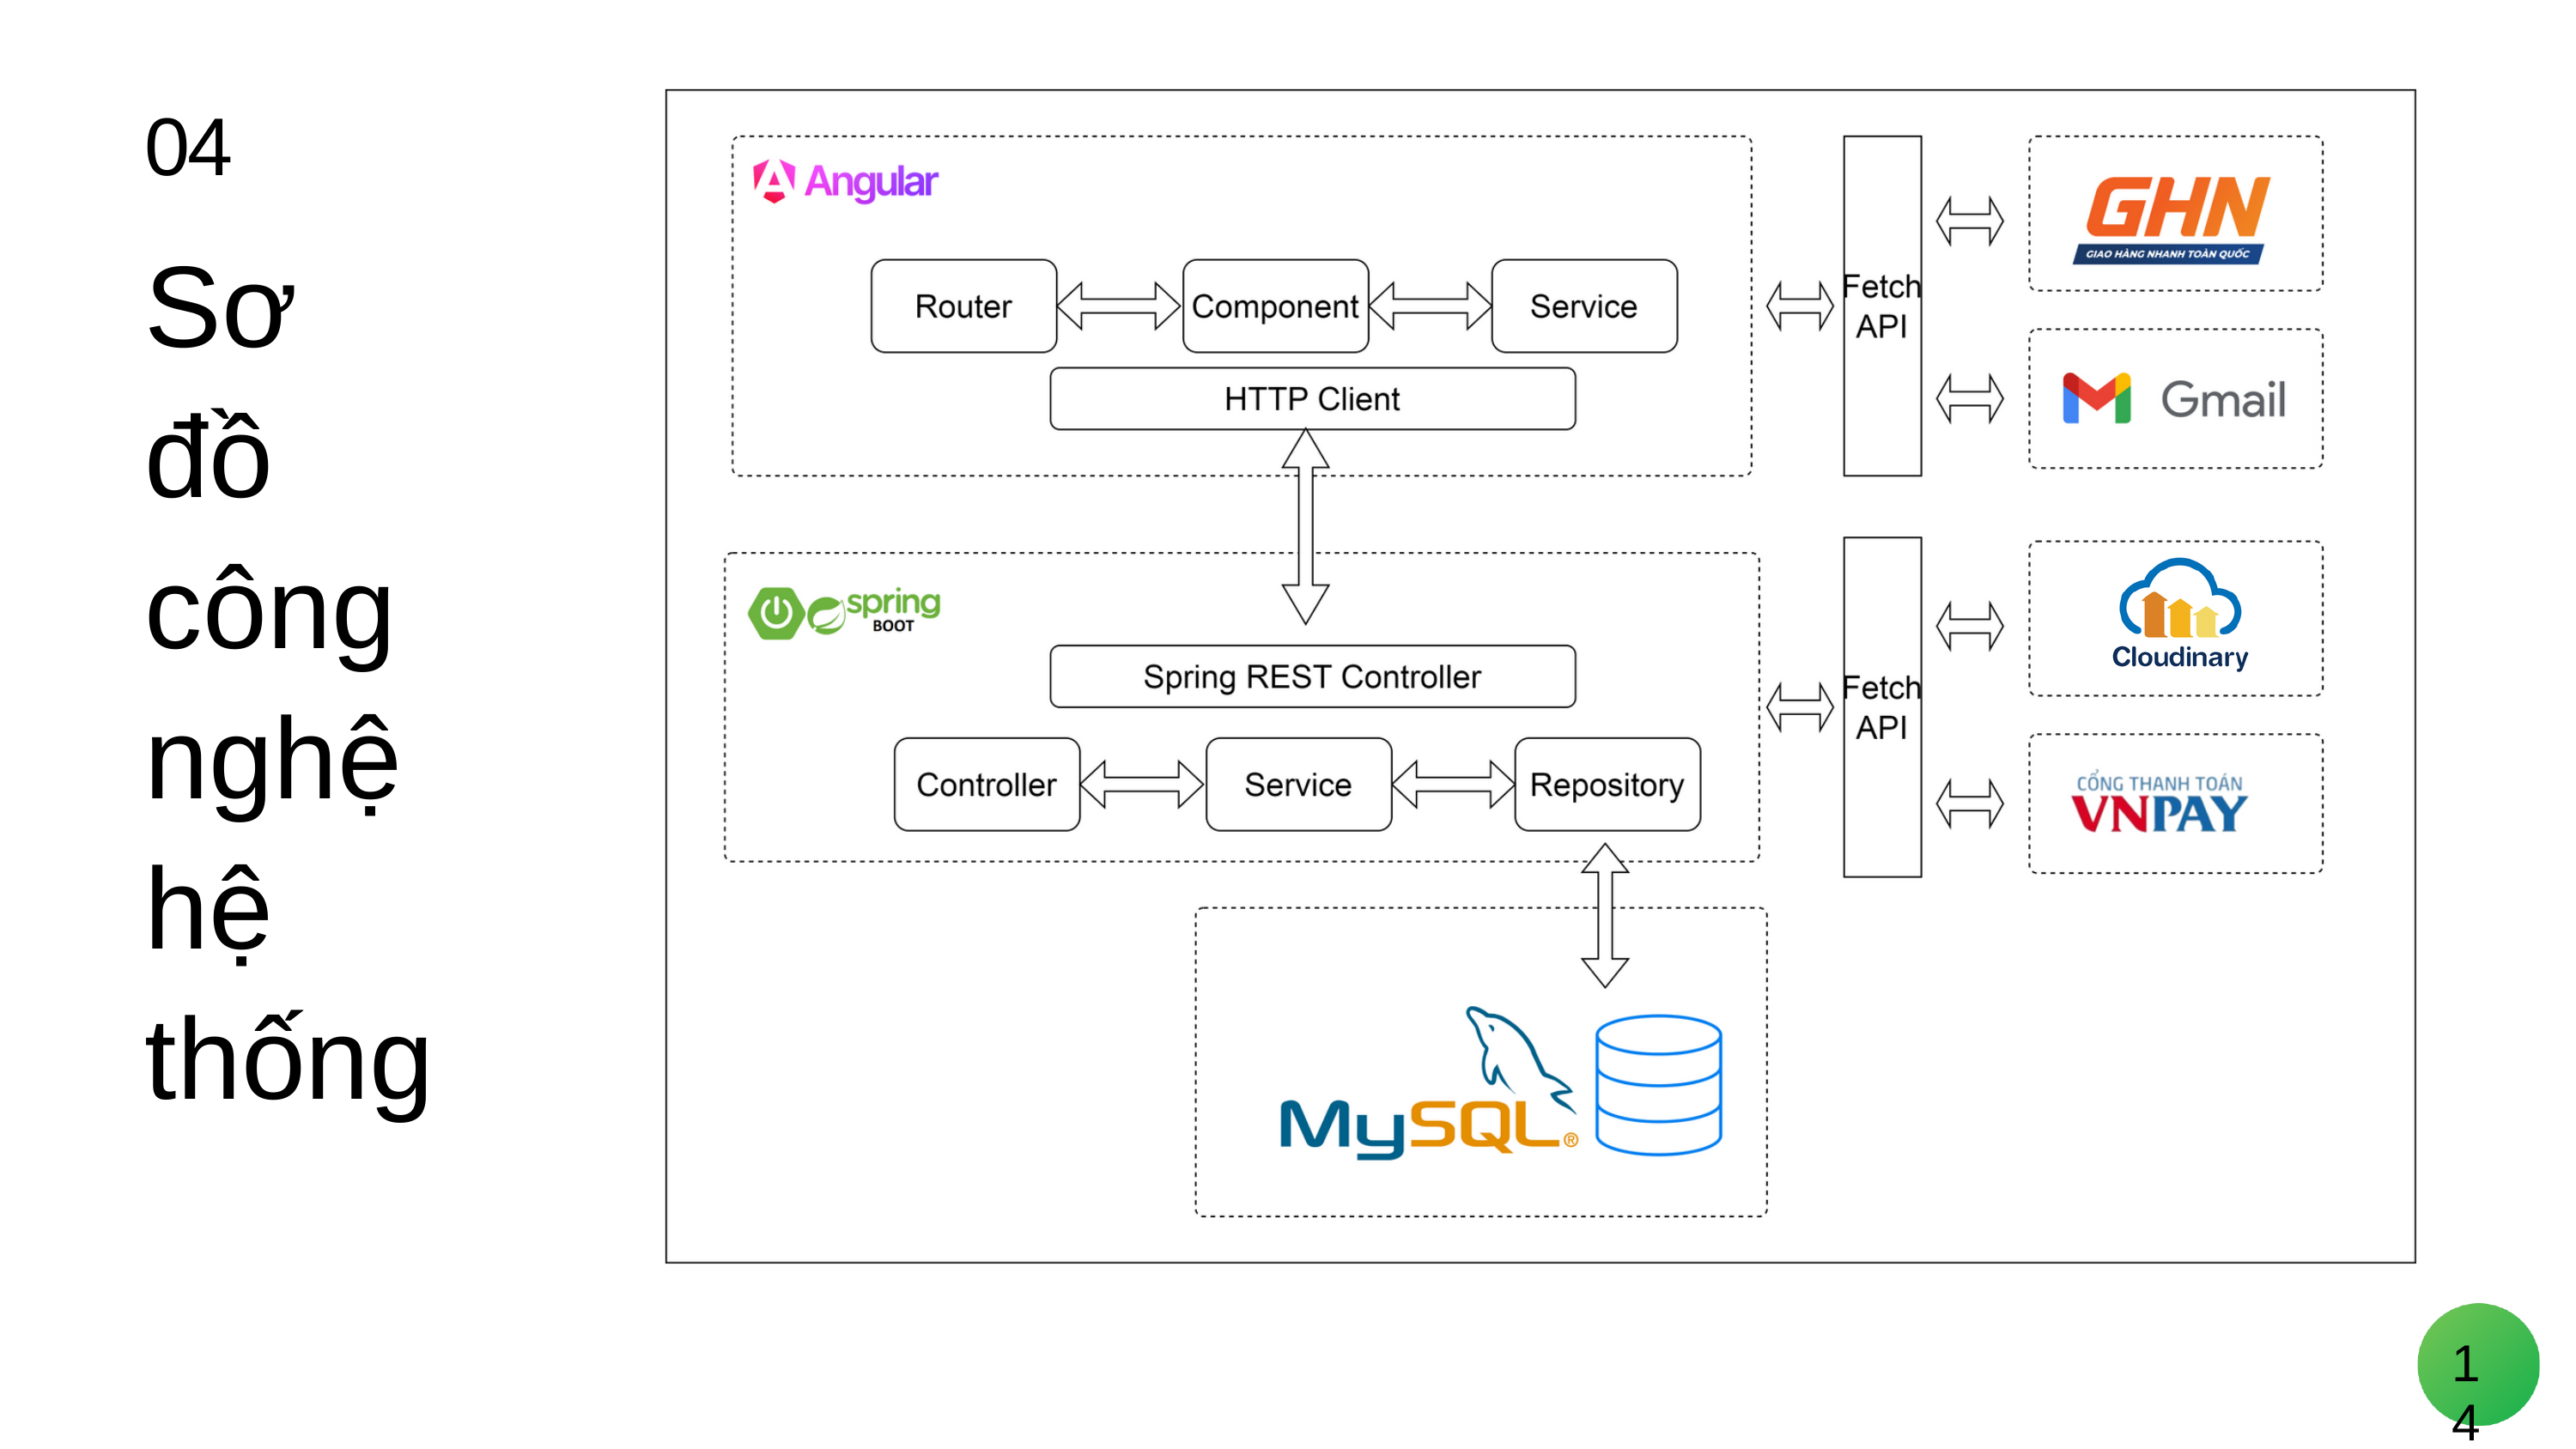

04
Sơ
đồ công nghệ hệ thống

14